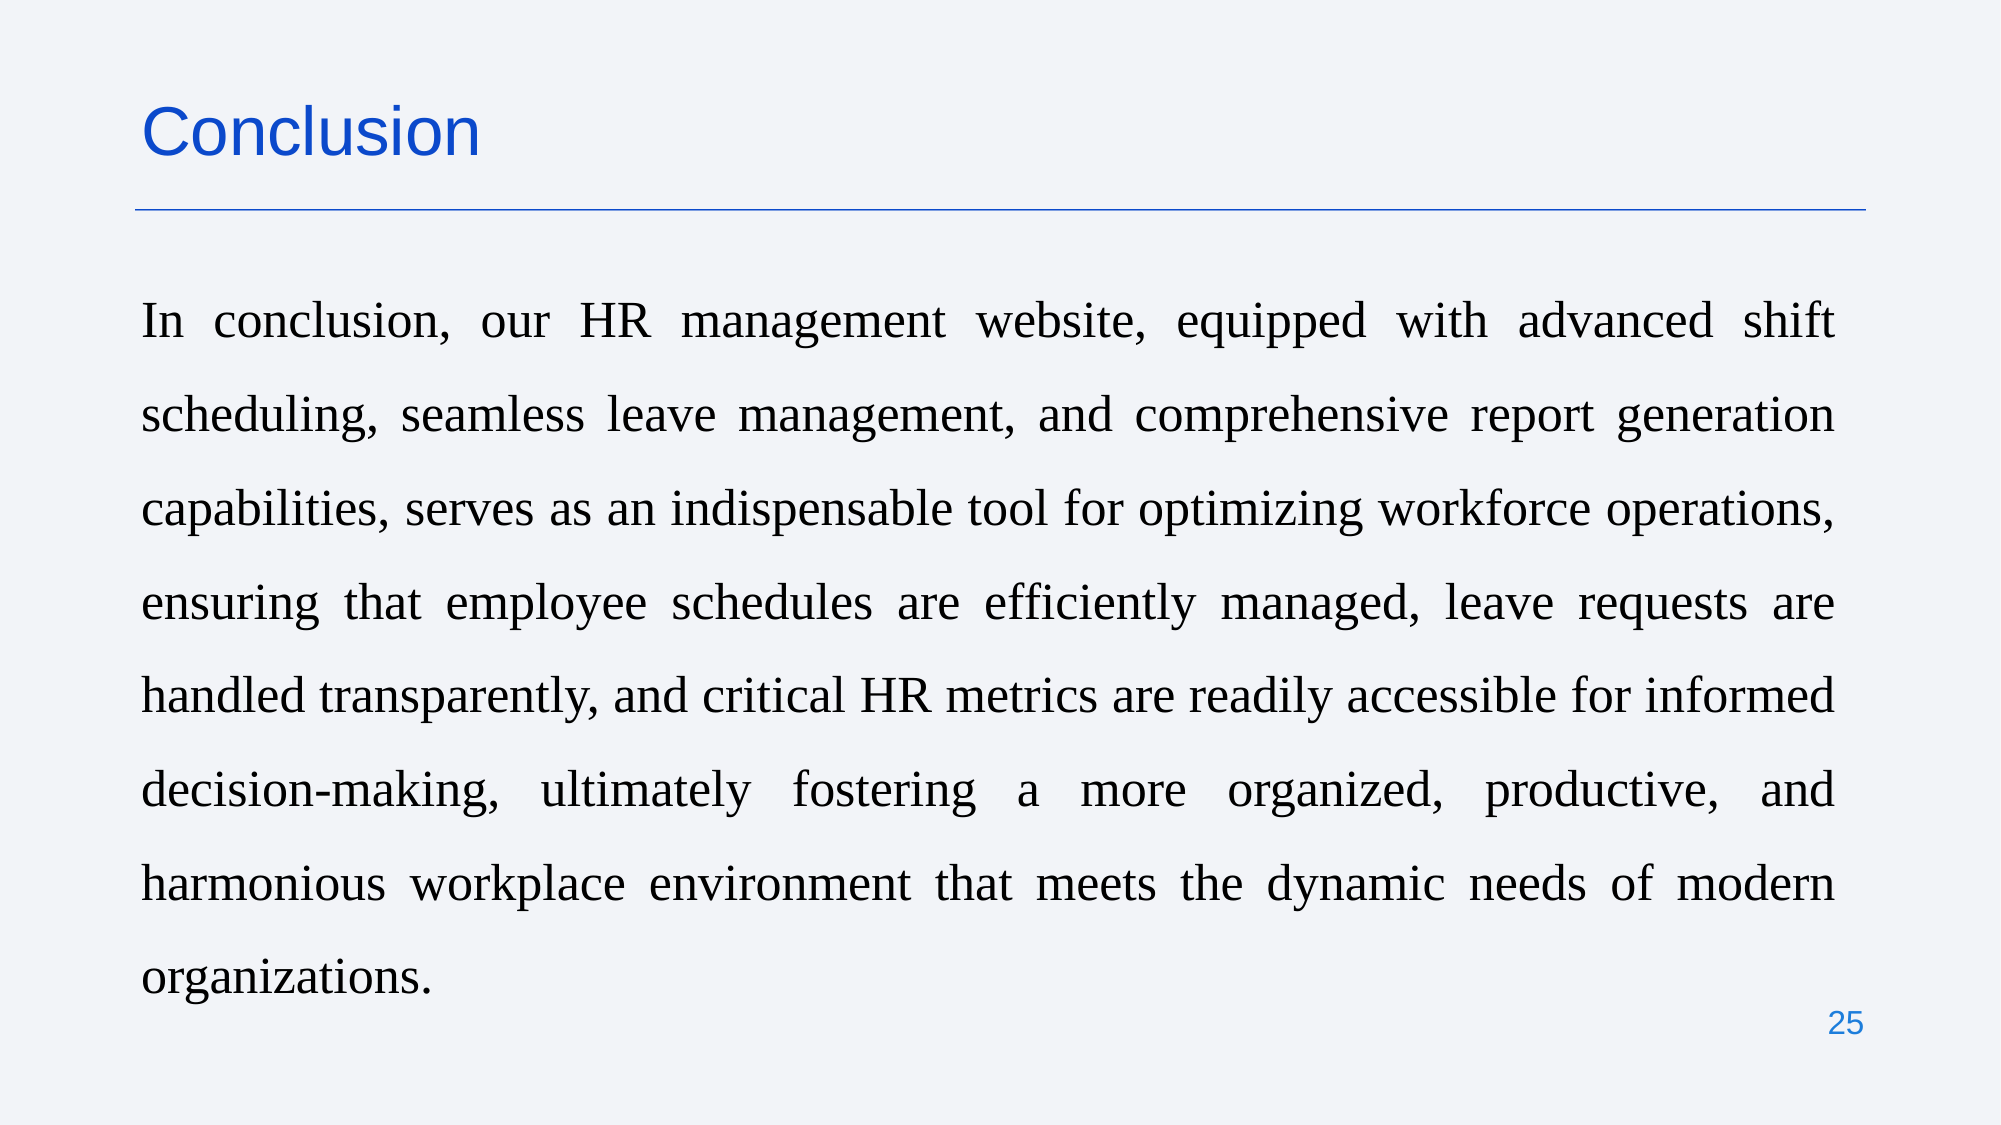

Conclusion
In conclusion, our HR management website, equipped with advanced shift scheduling, seamless leave management, and comprehensive report generation capabilities, serves as an indispensable tool for optimizing workforce operations, ensuring that employee schedules are efficiently managed, leave requests are handled transparently, and critical HR metrics are readily accessible for informed decision-making, ultimately fostering a more organized, productive, and harmonious workplace environment that meets the dynamic needs of modern organizations.
25